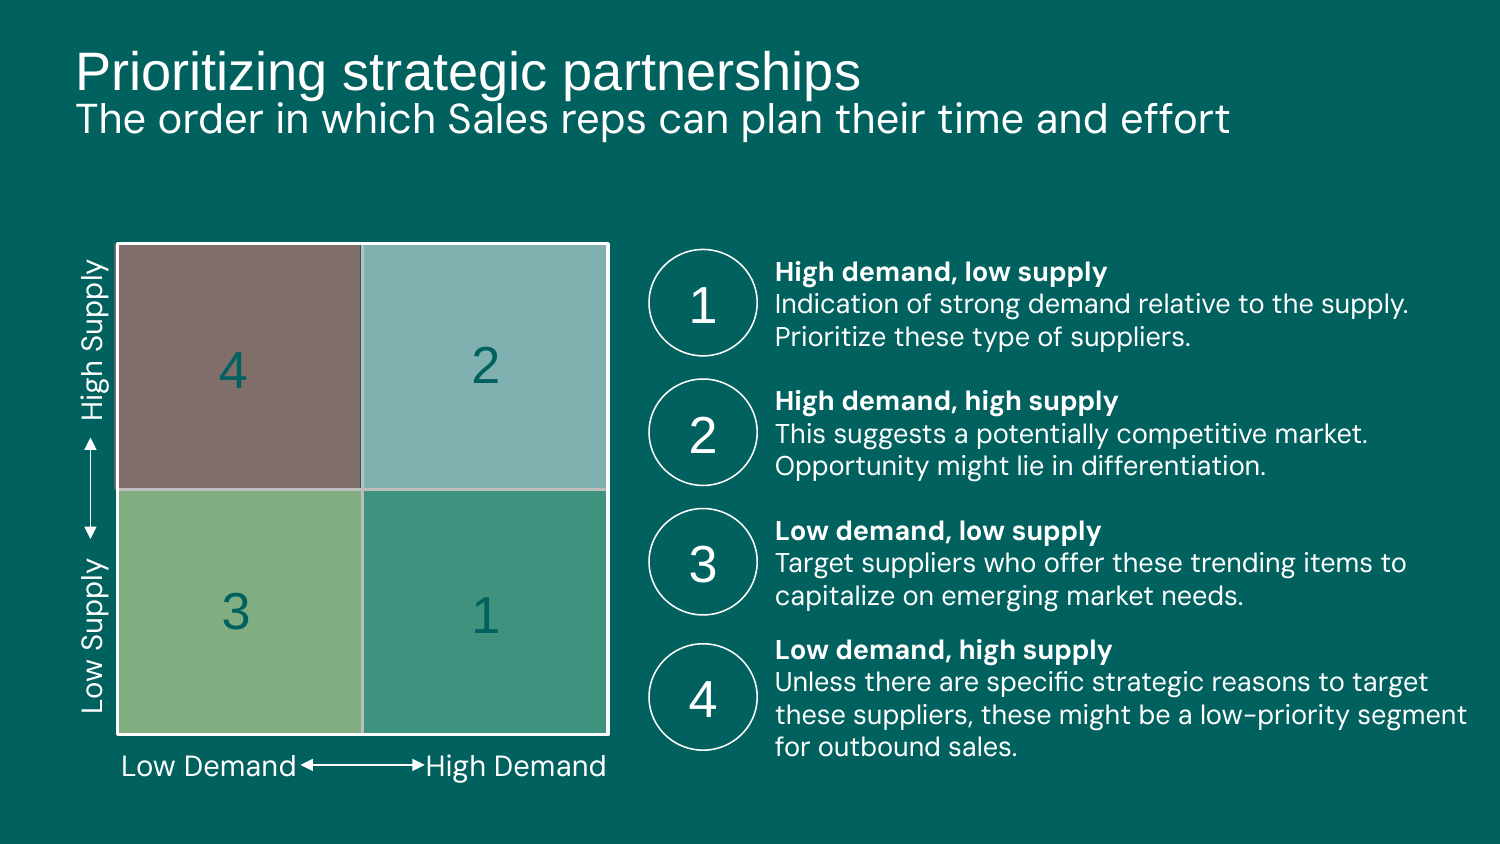

Prioritizing strategic partnerships
The order in which Sales reps can plan their time and effort

4
High demand, low supply
Indication of strong demand relative to the supply. Prioritize these type of suppliers.
1
2
High Supply
High demand, high supply
This suggests a potentially competitive market. Opportunity might lie in differentiation.
2

3
Low demand, low supply
Target suppliers who offer these trending items to capitalize on emerging market needs.
3
1
Low Supply
Low demand, high supply
Unless there are specific strategic reasons to target these suppliers, these might be a low-priority segment for outbound sales.
4
Low Demand
High Demand